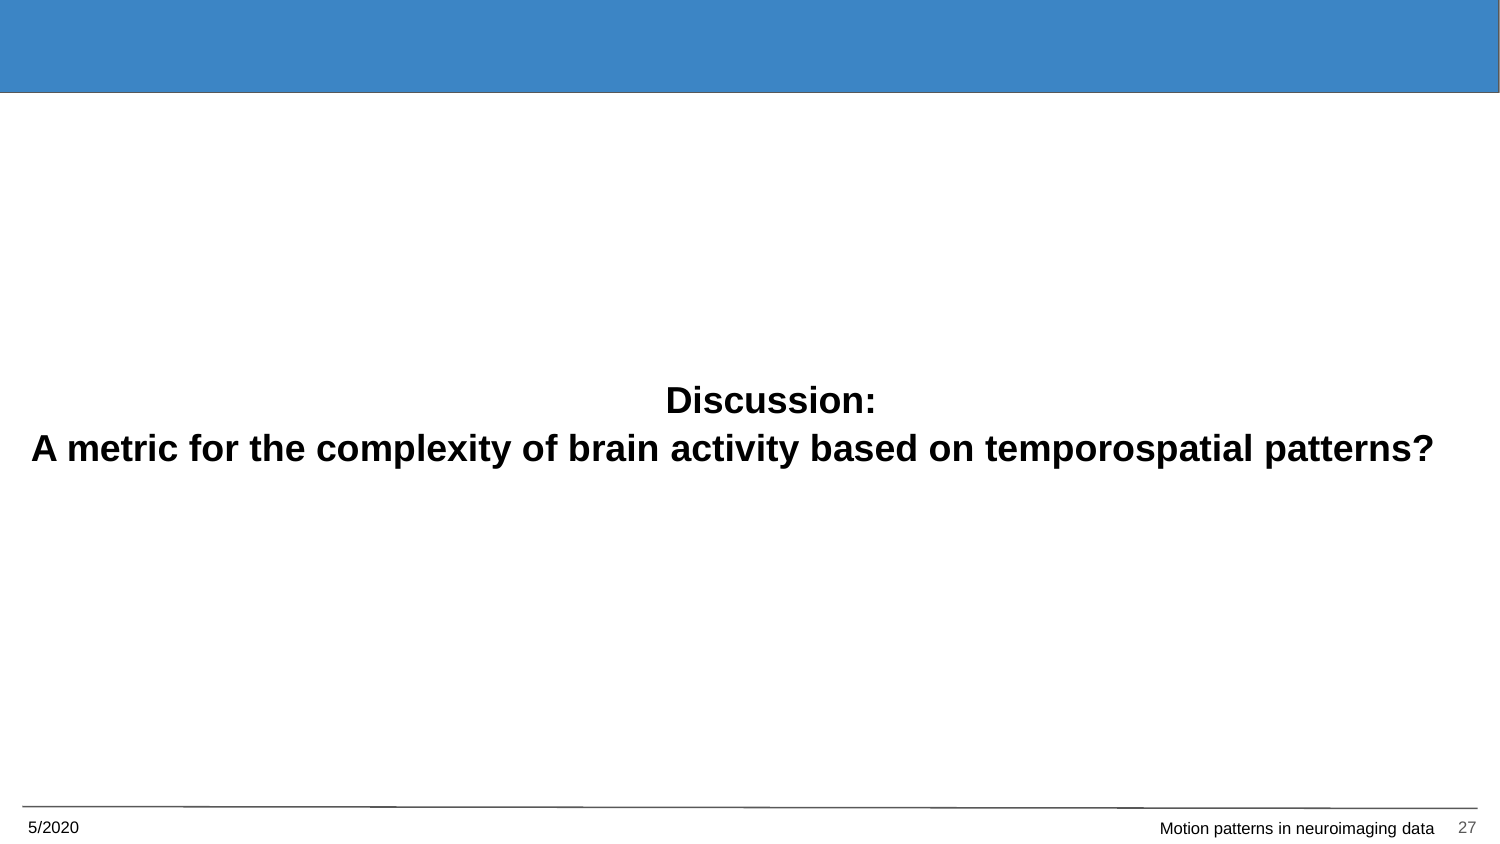

Discussion:
A metric for the complexity of brain activity based on temporospatial patterns?
5/2020
27
Motion patterns in neuroimaging data